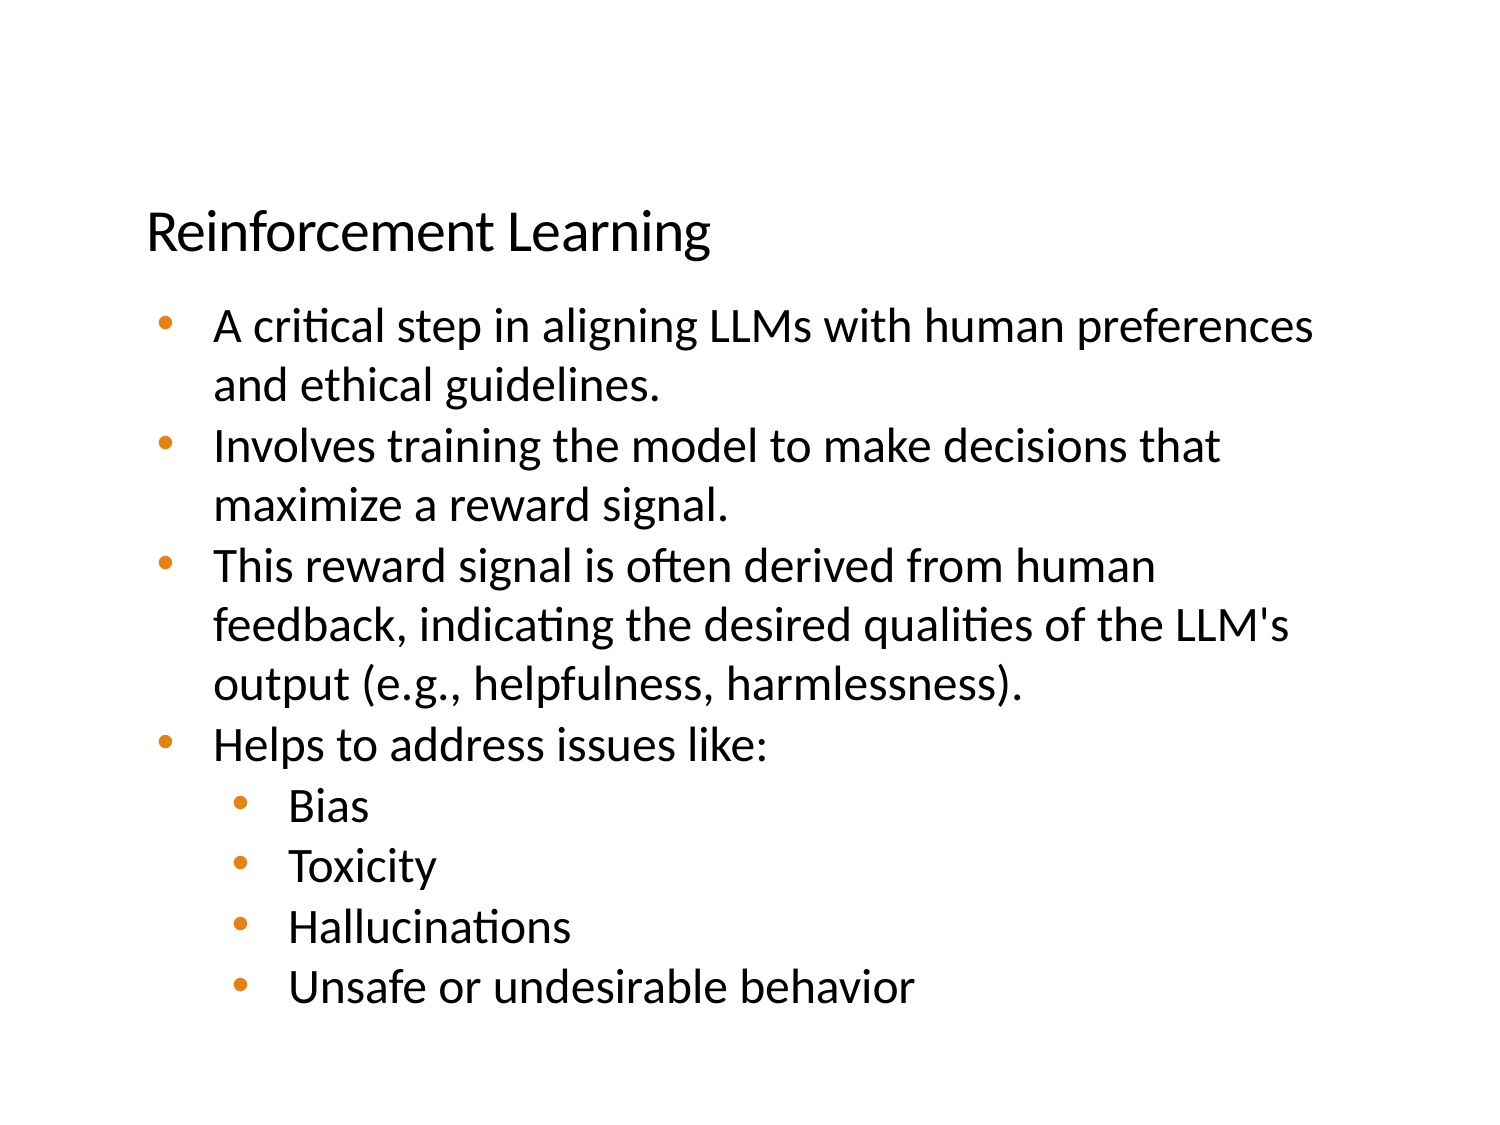

# Reinforcement Learning
A critical step in aligning LLMs with human preferences and ethical guidelines.
Involves training the model to make decisions that maximize a reward signal.
This reward signal is often derived from human feedback, indicating the desired qualities of the LLM's output (e.g., helpfulness, harmlessness).
Helps to address issues like:
Bias
Toxicity
Hallucinations
Unsafe or undesirable behavior